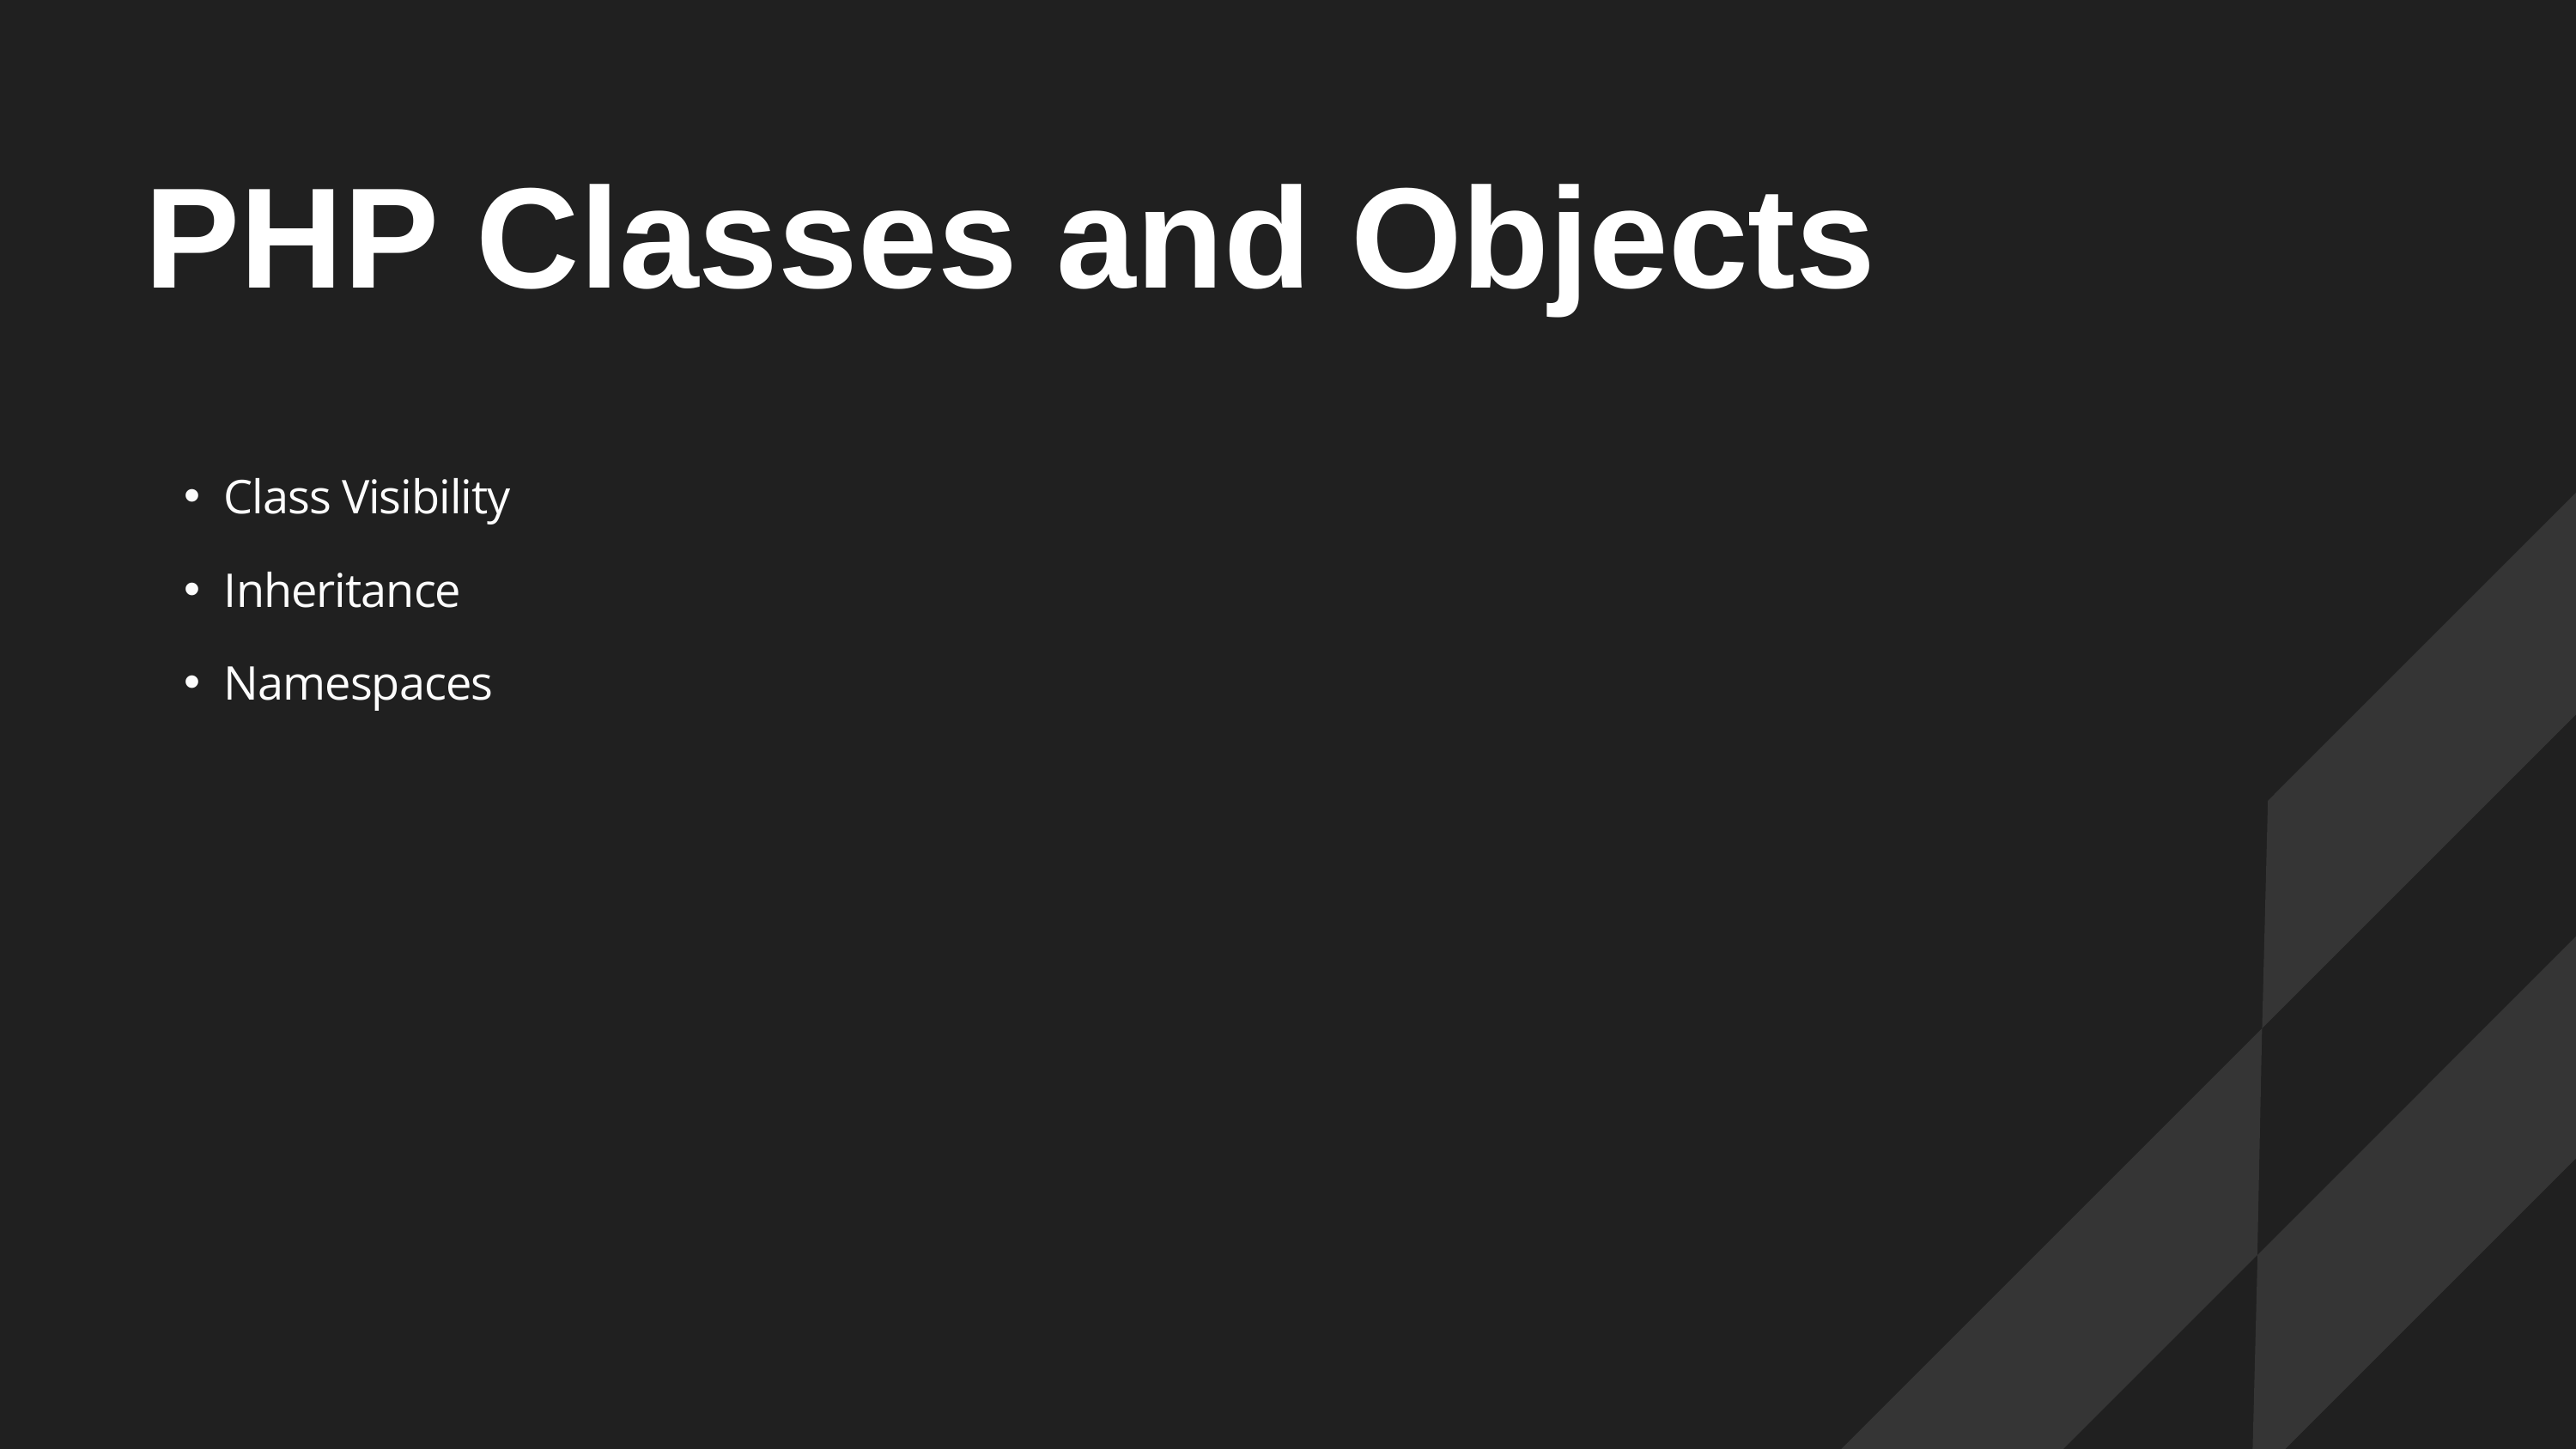

PHP Classes and Objects
Class Visibility
Inheritance
Namespaces